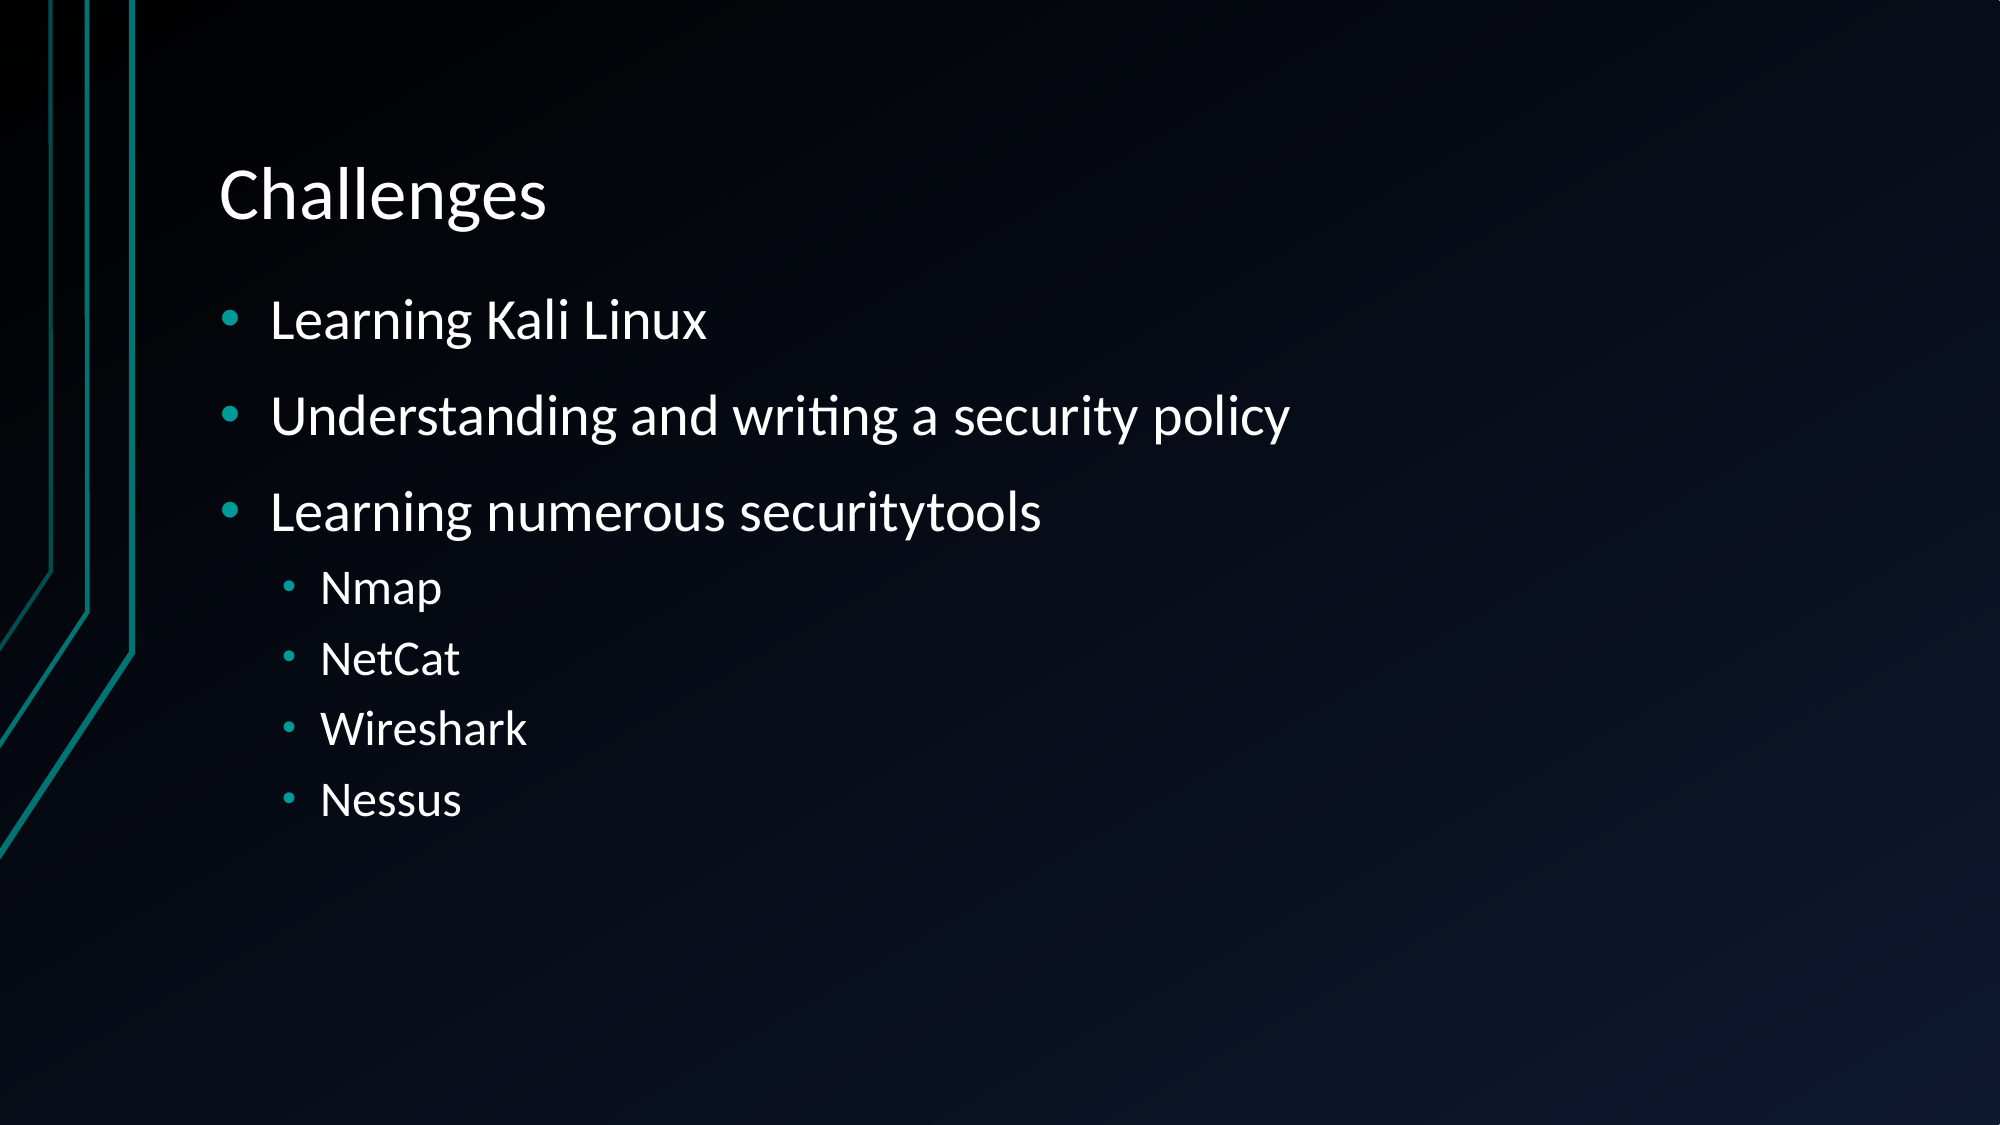

# Challenges
Learning Kali Linux
Understanding and writing a security policy
Learning numerous securitytools
Nmap
NetCat
Wireshark
Nessus